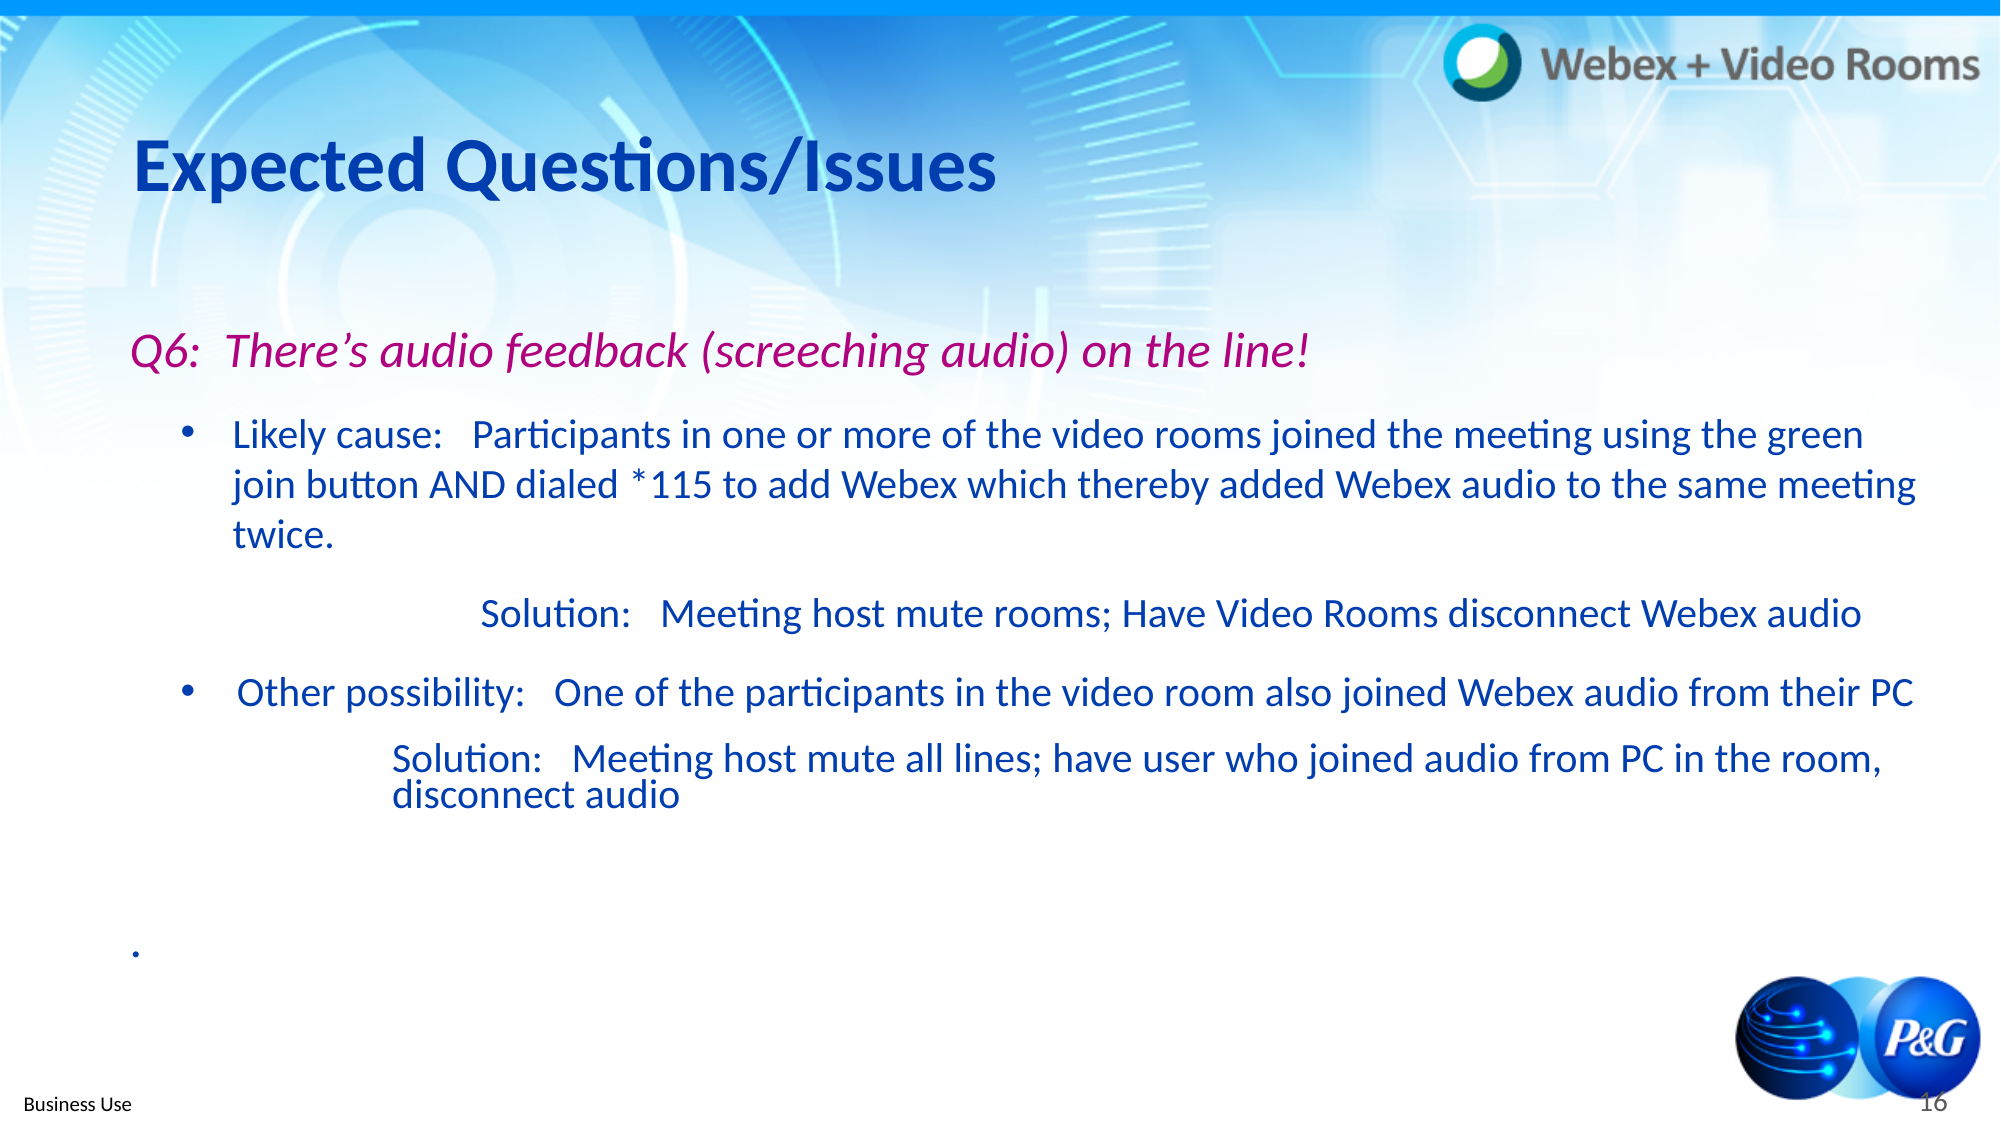

# Expected Questions/Issues
Q6:  There’s audio feedback (screeching audio) on the line!
Likely cause:   Participants in one or more of the video rooms joined the meeting using the green join button AND dialed *115 to add Webex which thereby added Webex audio to the same meeting twice.
		Solution:   Meeting host mute rooms; Have Video Rooms disconnect Webex audio
Other possibility:   One of the participants in the video room also joined Webex audio from their PC
	Solution:   Meeting host mute all lines; have user who joined audio from PC in the room, 	disconnect audio

.